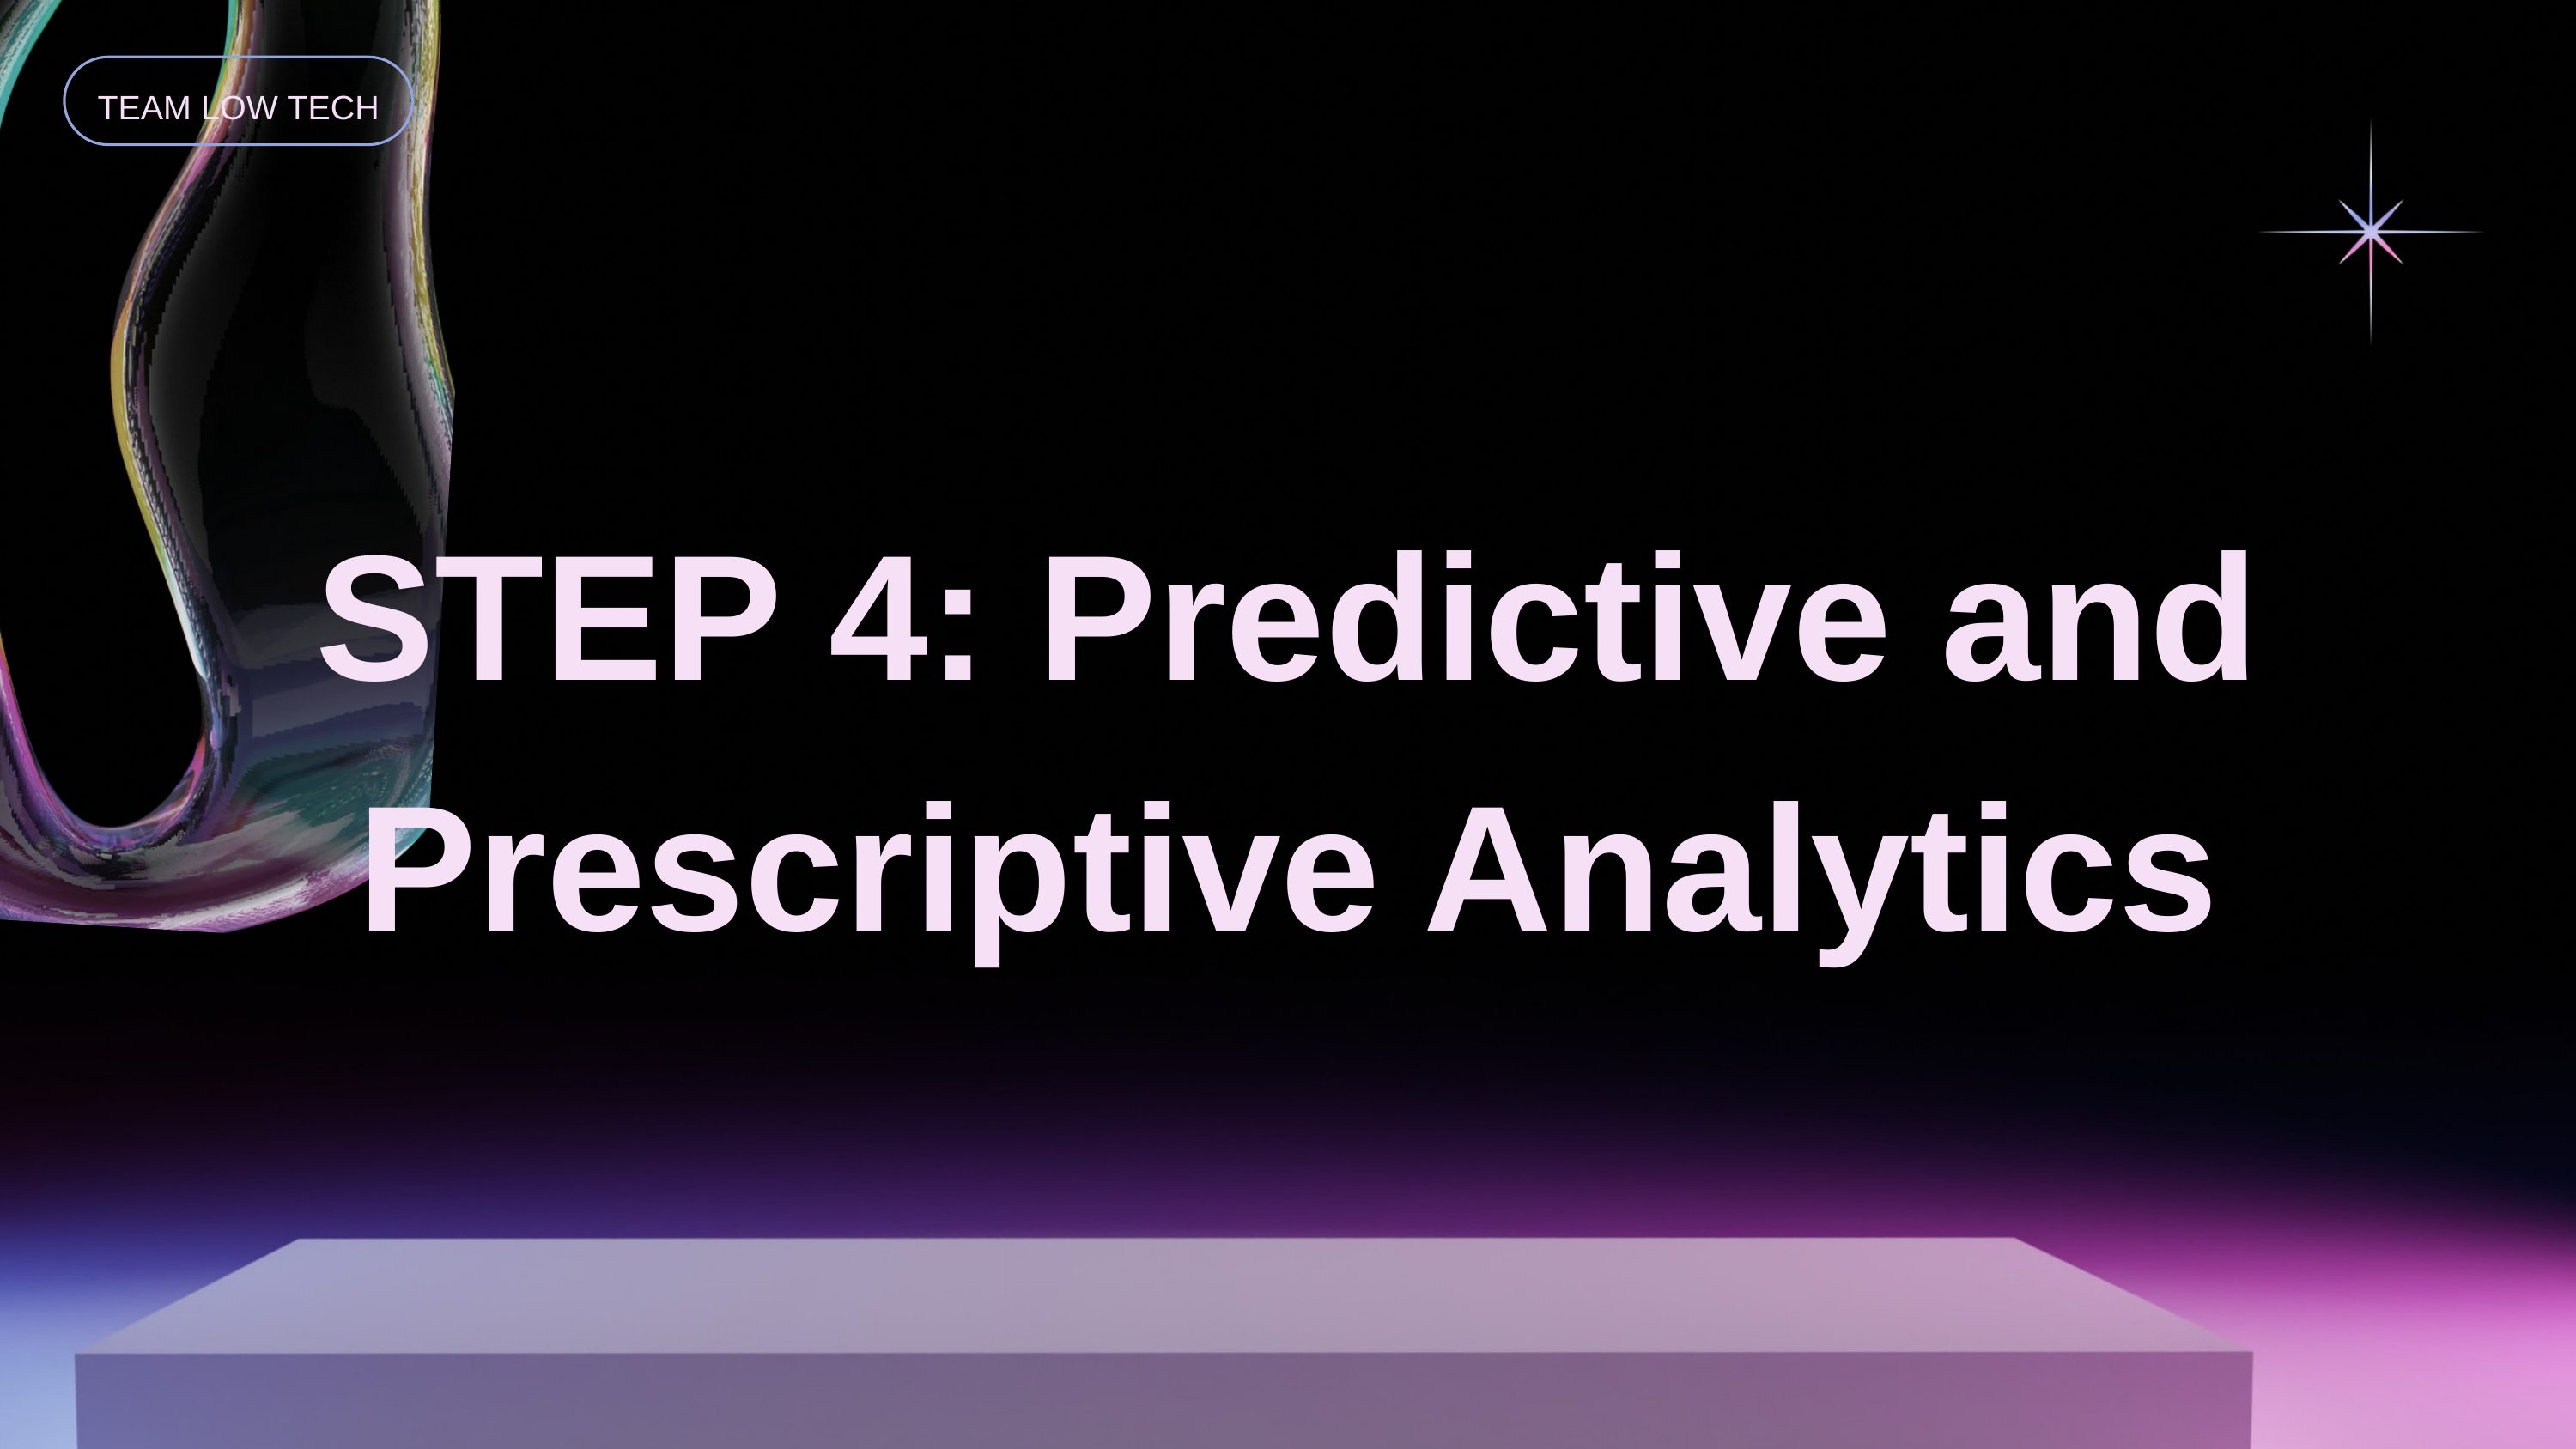

TEAM LOW TECH

STEP 4: Predictive and Prescriptive Analytics